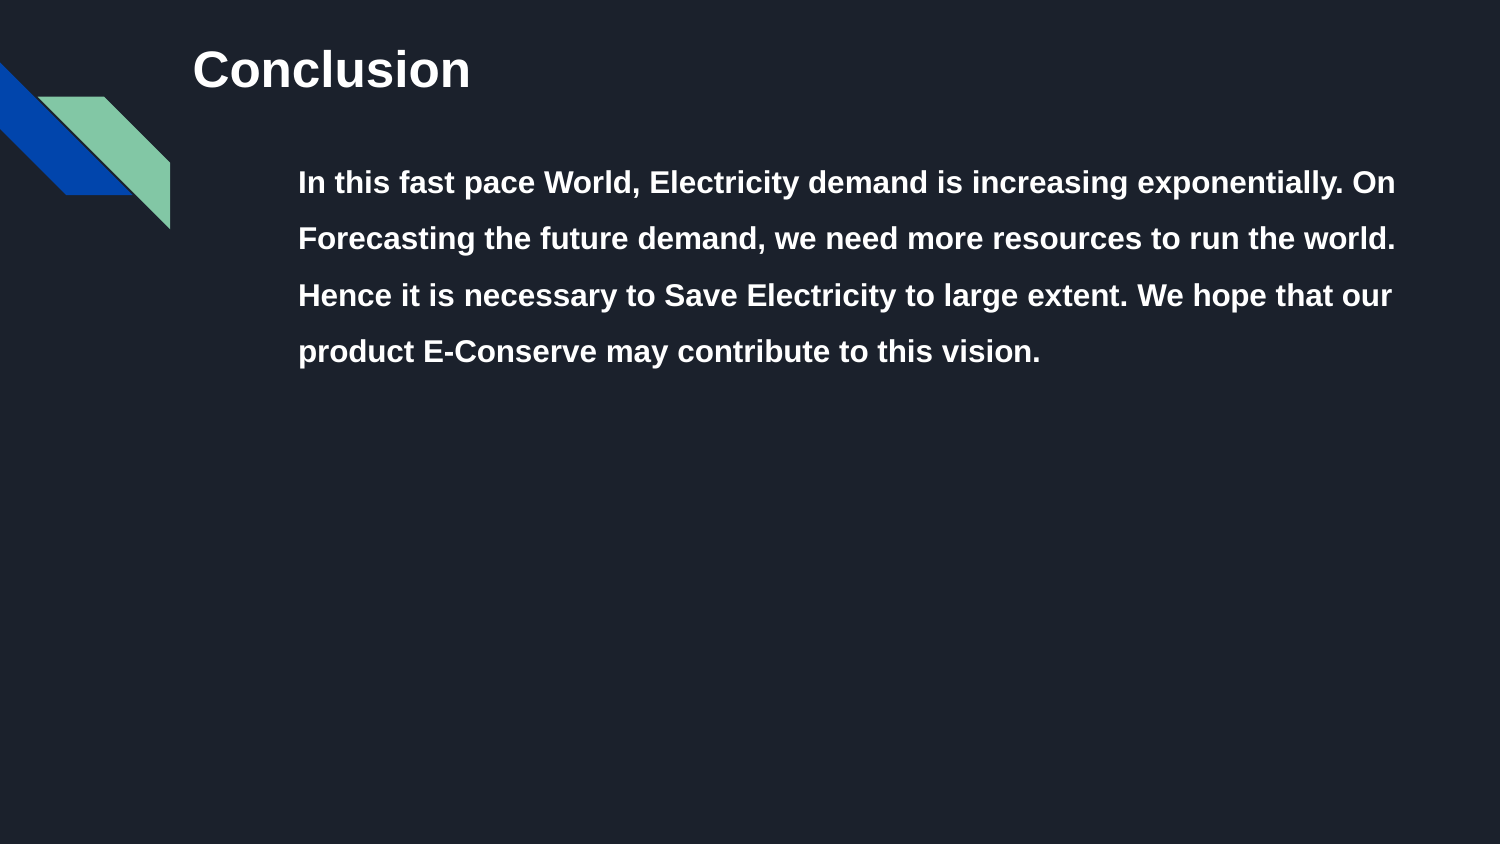

# Conclusion
In this fast pace World, Electricity demand is increasing exponentially. On Forecasting the future demand, we need more resources to run the world. Hence it is necessary to Save Electricity to large extent. We hope that our product E-Conserve may contribute to this vision.